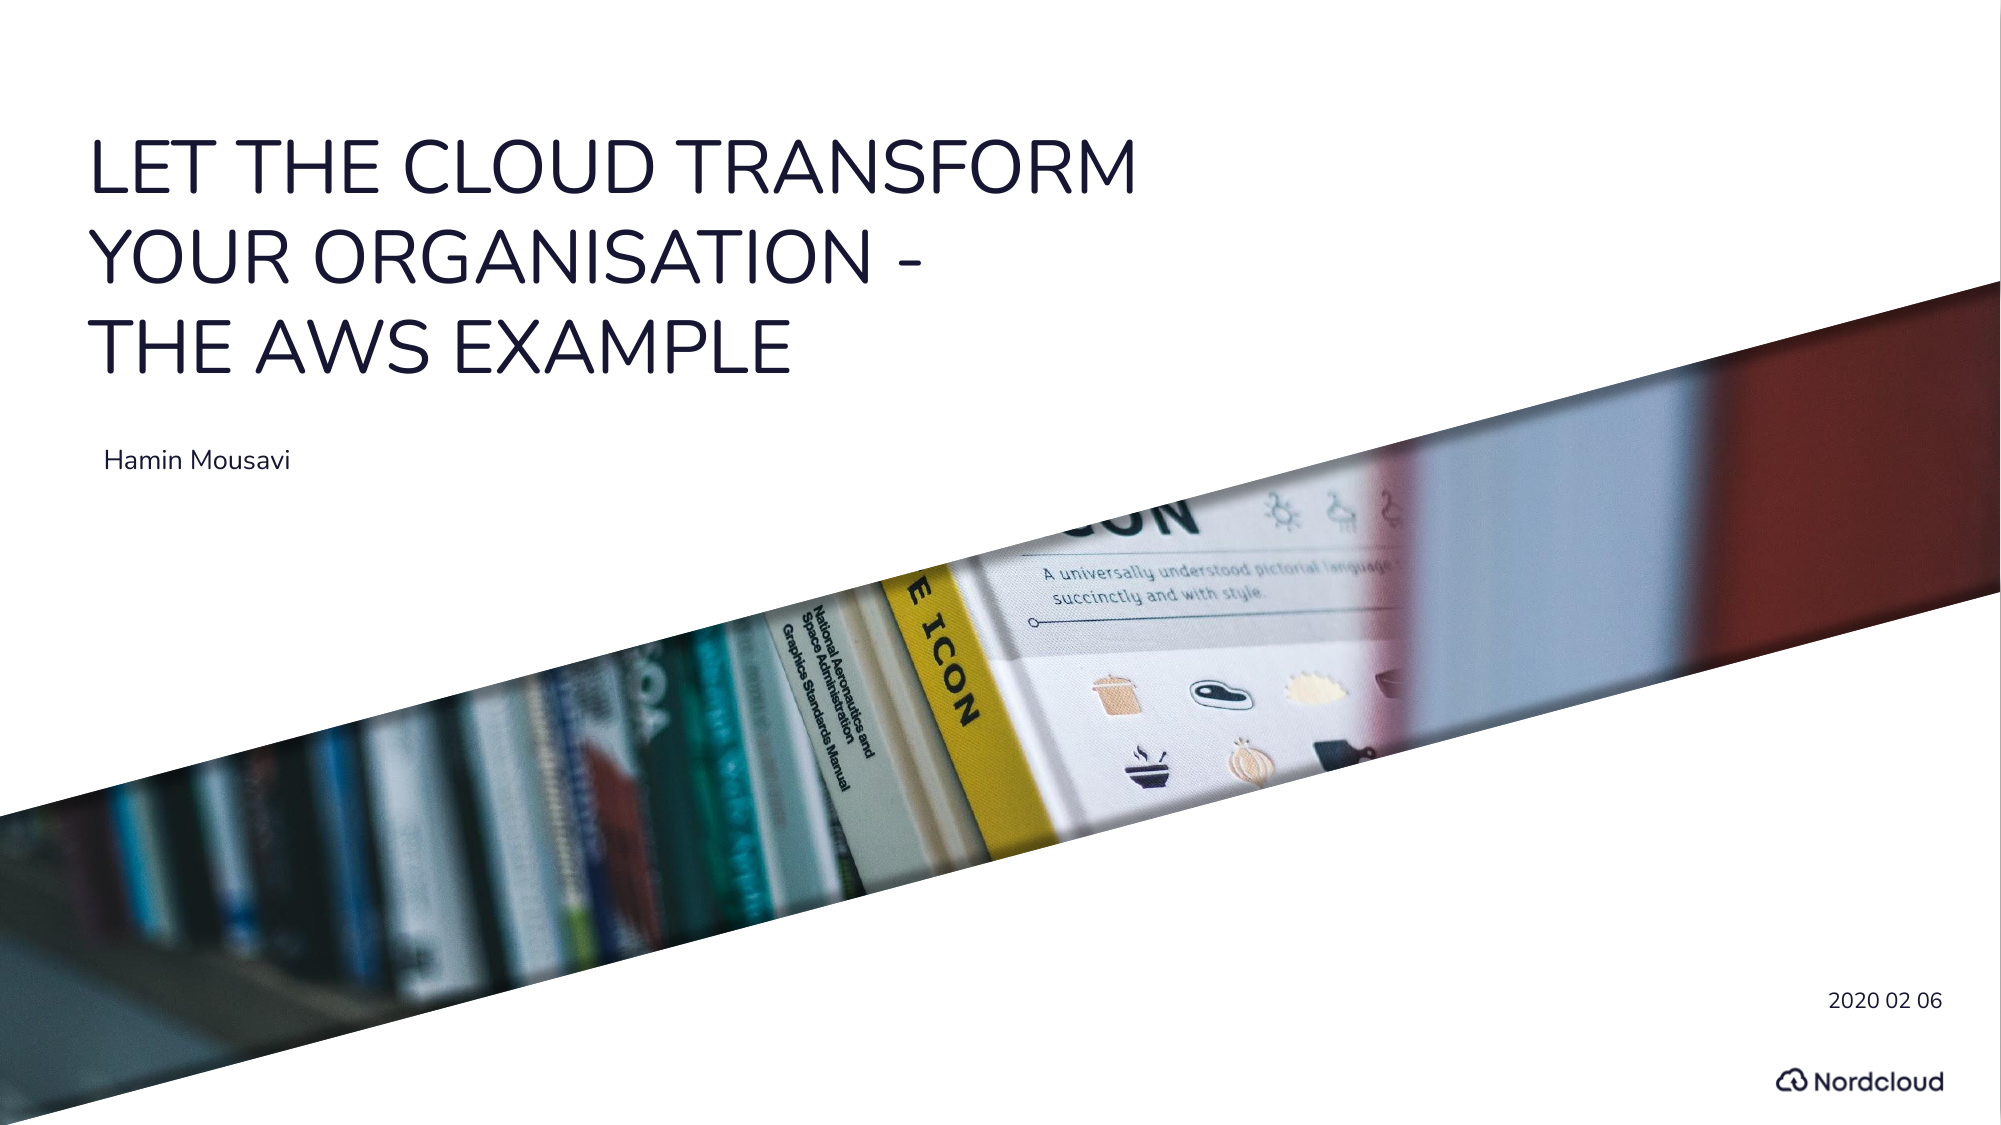

# LET THE CLOUD TRANSFORM YOUR ORGANISATION -
THE AWS EXAMPLE
Hamin Mousavi

2020 02 06